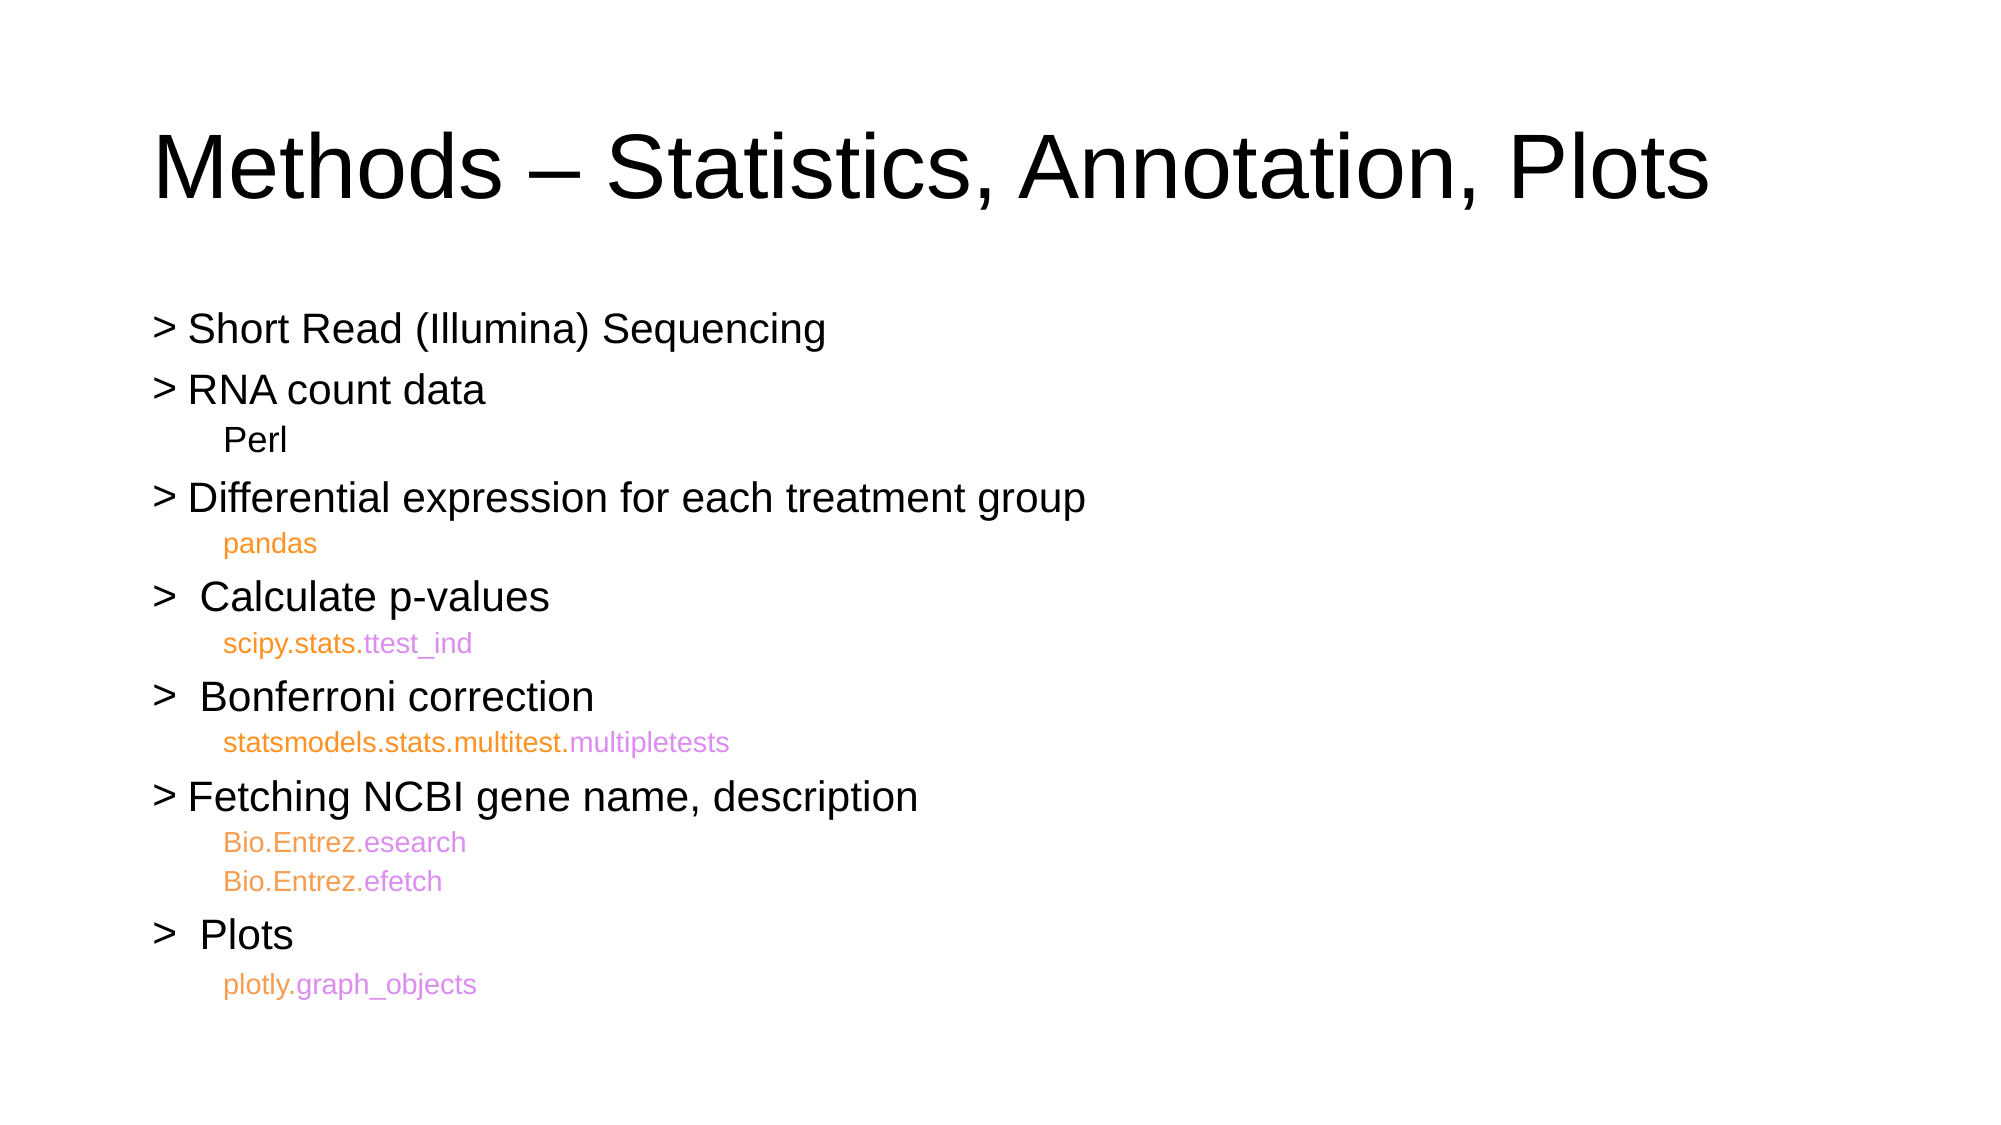

# Methods – Statistics, Annotation, Plots
Short Read (Illumina) Sequencing
RNA count data
	Perl
Differential expression for each treatment group
	pandas
 Calculate p-values
	scipy.stats.ttest_ind
 Bonferroni correction
	statsmodels.stats.multitest.multipletests
Fetching NCBI gene name, description
	Bio.Entrez.esearch
	Bio.Entrez.efetch
 Plots
	plotly.graph_objects